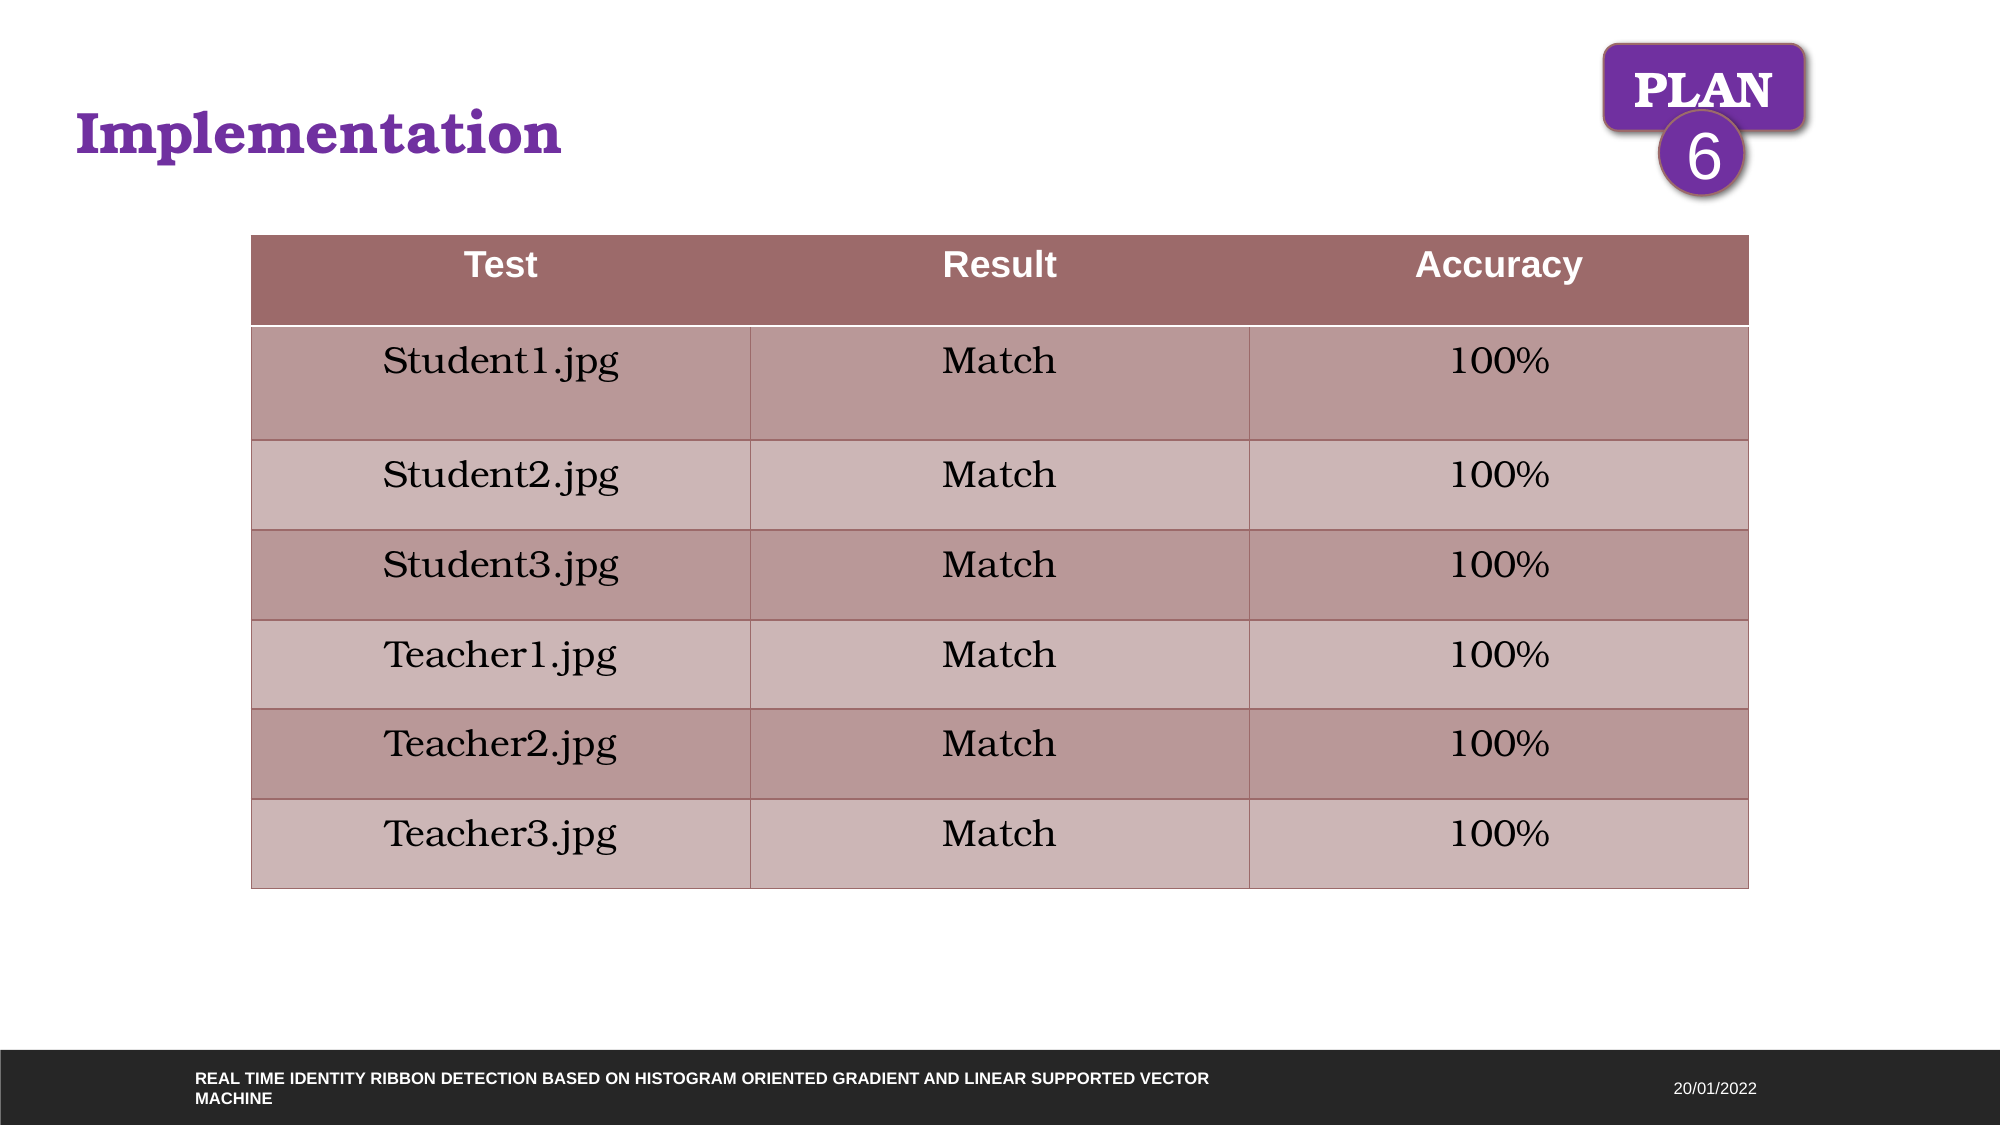

PLAN
Implementation
6
| Test | Result | Accuracy |
| --- | --- | --- |
| Student1.jpg | Match | 100% |
| Student2.jpg | Match | 100% |
| Student3.jpg | Match | 100% |
| Teacher1.jpg | Match | 100% |
| Teacher2.jpg | Match | 100% |
| Teacher3.jpg | Match | 100% |
Real Time Identity Ribbon Detection Based on Histogram Oriented Gradient and Linear Supported Vector Machine
20/01/2022